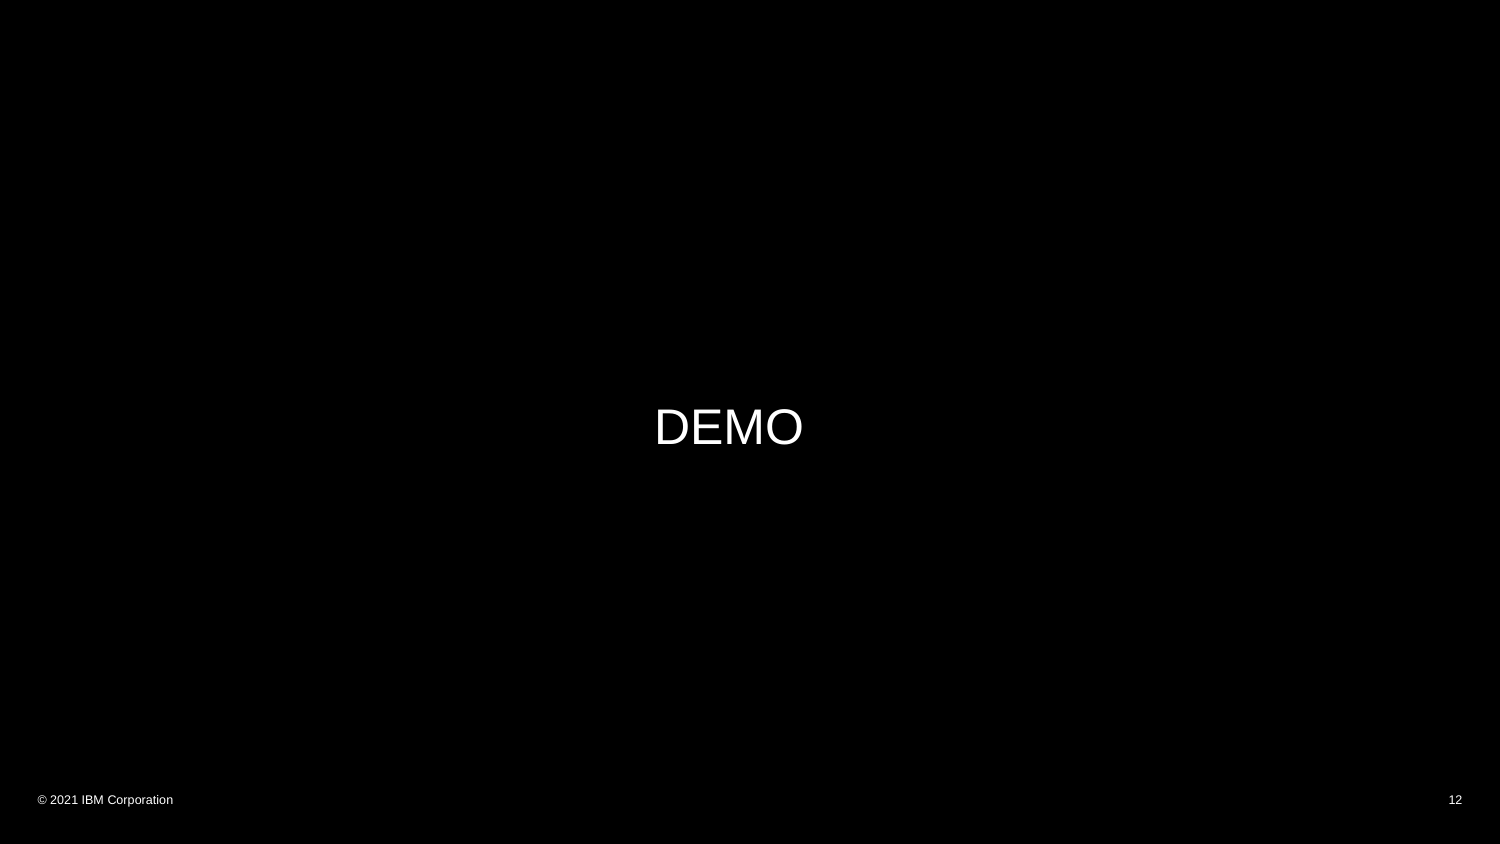

# DEMO
© 2021 IBM Corporation
12